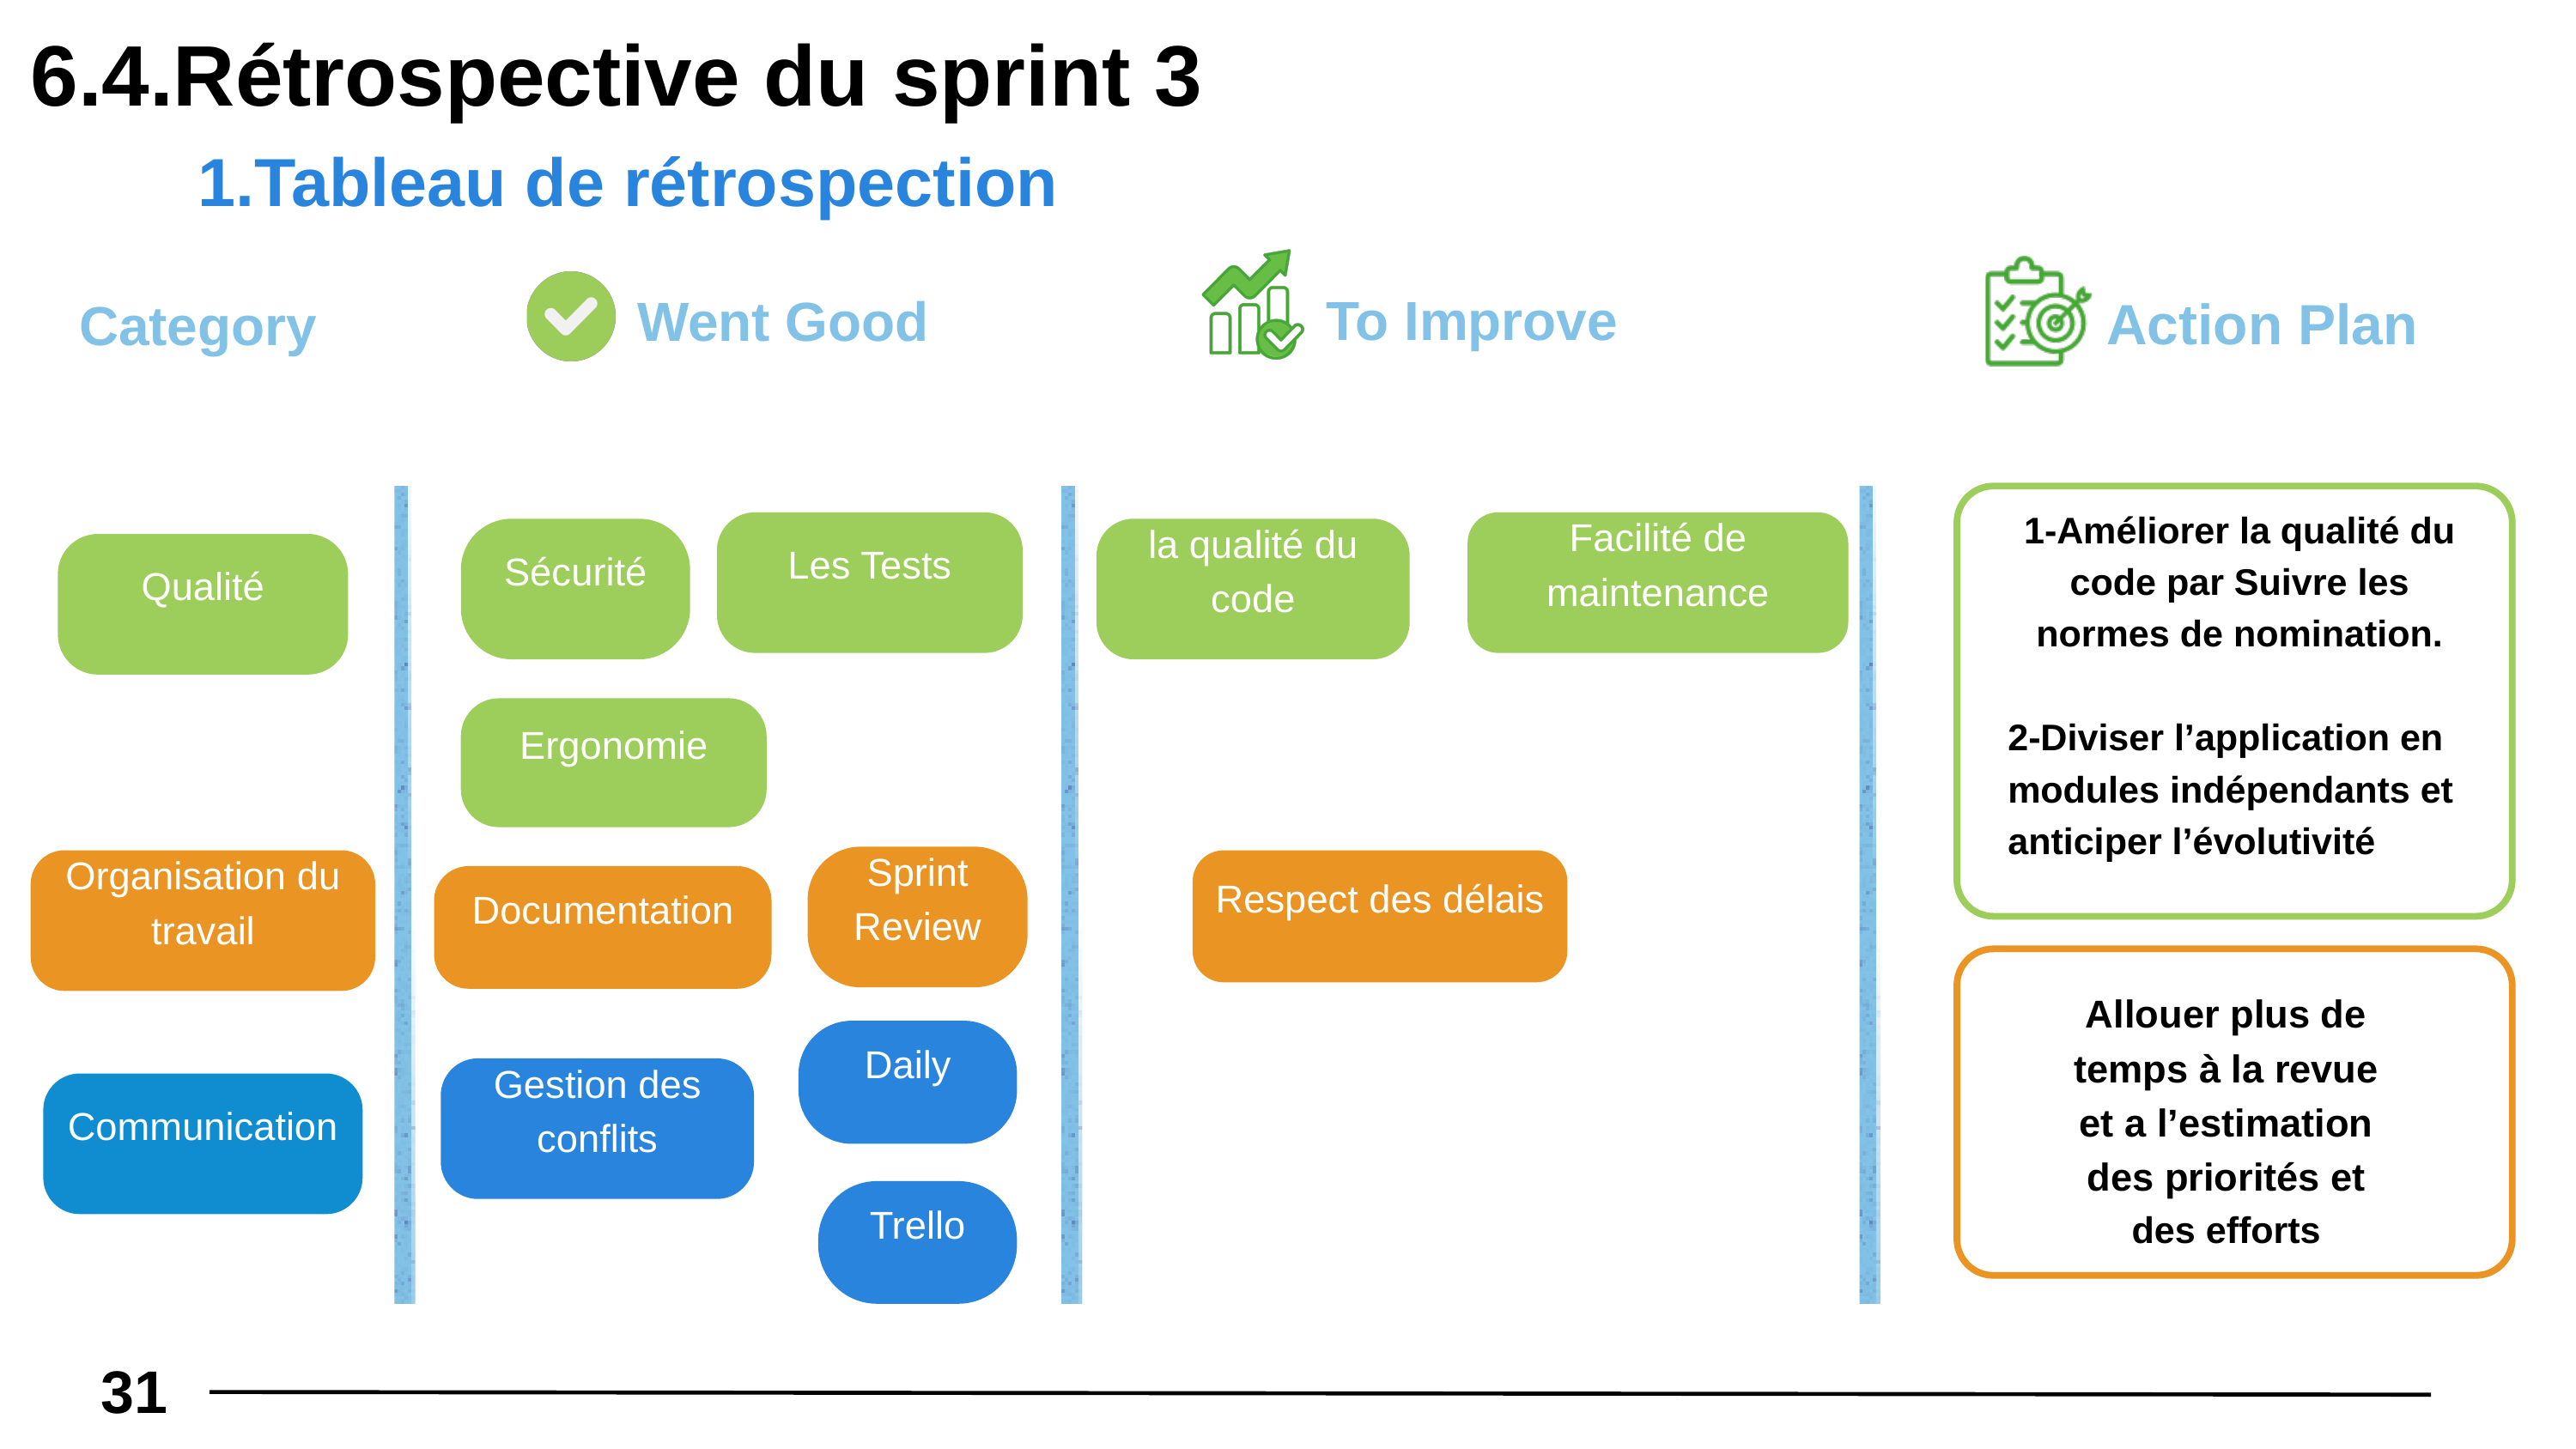

6.4.Rétrospective du sprint 3
1.Tableau de rétrospection

To Improve
Went Good
Action Plan
Category

1-Améliorer la qualité du code par Suivre les normes de nomination.

2-Diviser l’application en modules indépendants et anticiper l’évolutivité

Les Tests

Facilité de maintenance

Sécurité

la qualité du code

Qualité

Ergonomie

Sprint Review

Organisation du travail

Respect des délais

Documentation

Allouer plus de
temps à la revue
et a l’estimation
des priorités et
des efforts

Daily

Gestion des conflits

Communication

Trello
31